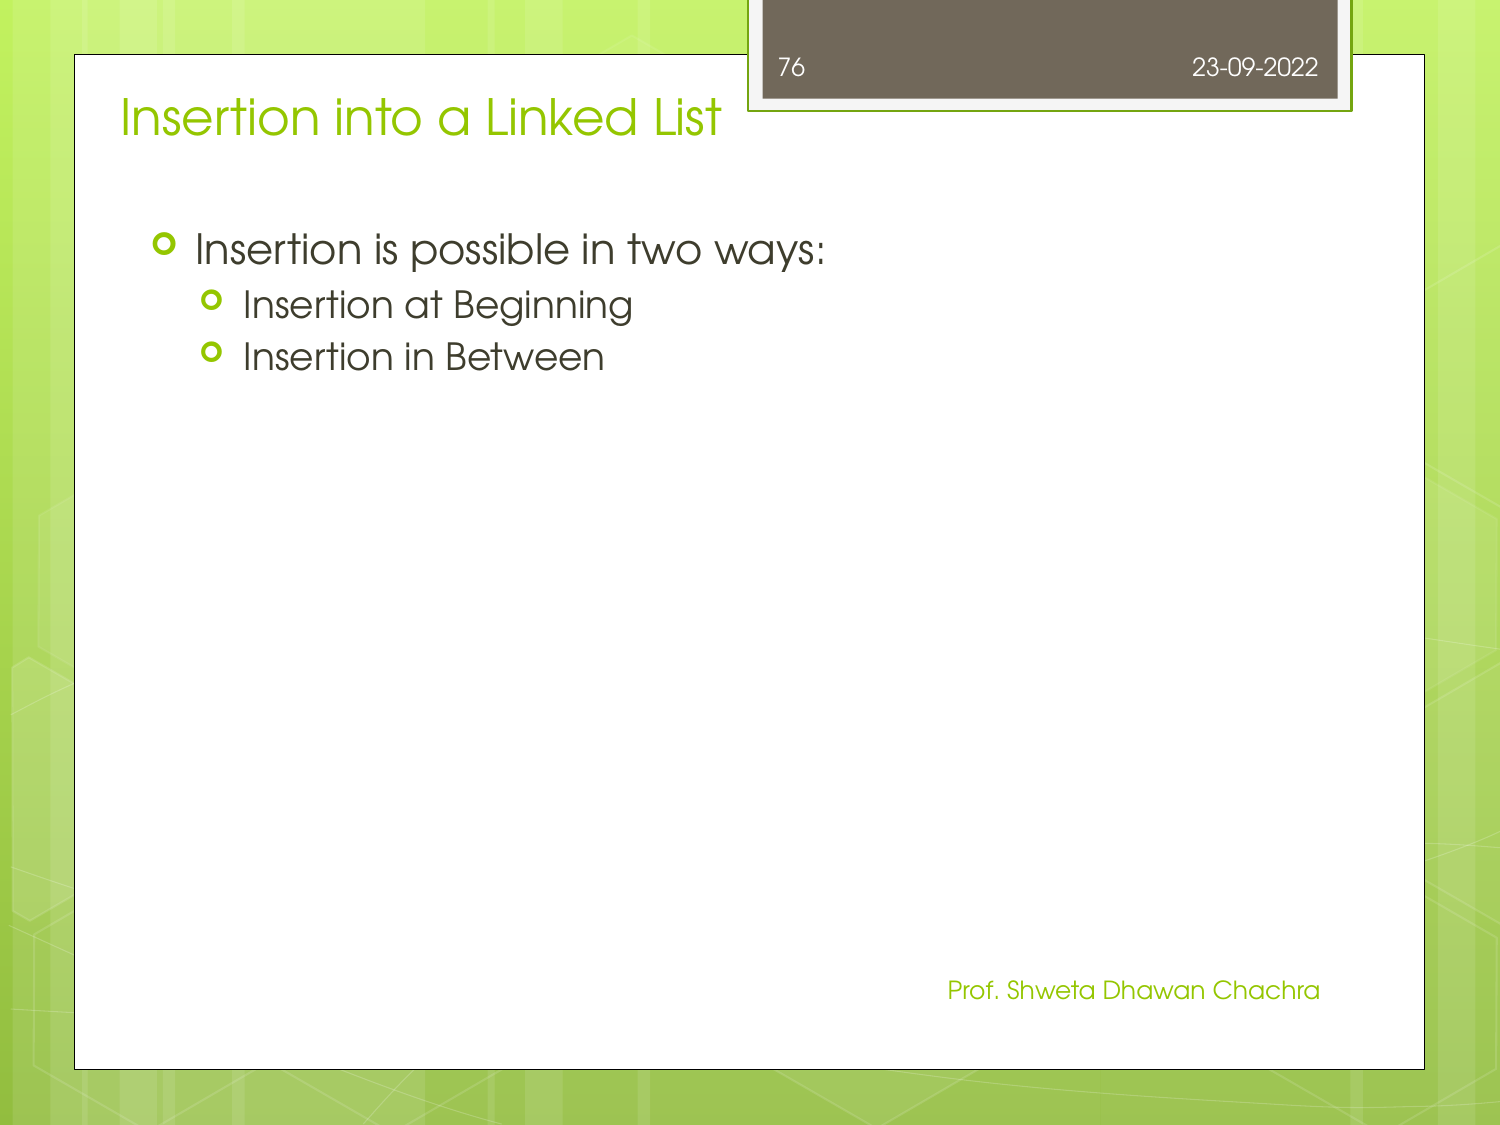

76
23-09-2022
# Insertion into a Linked List
Insertion is possible in two ways:
Insertion at Beginning
Insertion in Between
Prof. Shweta Dhawan Chachra